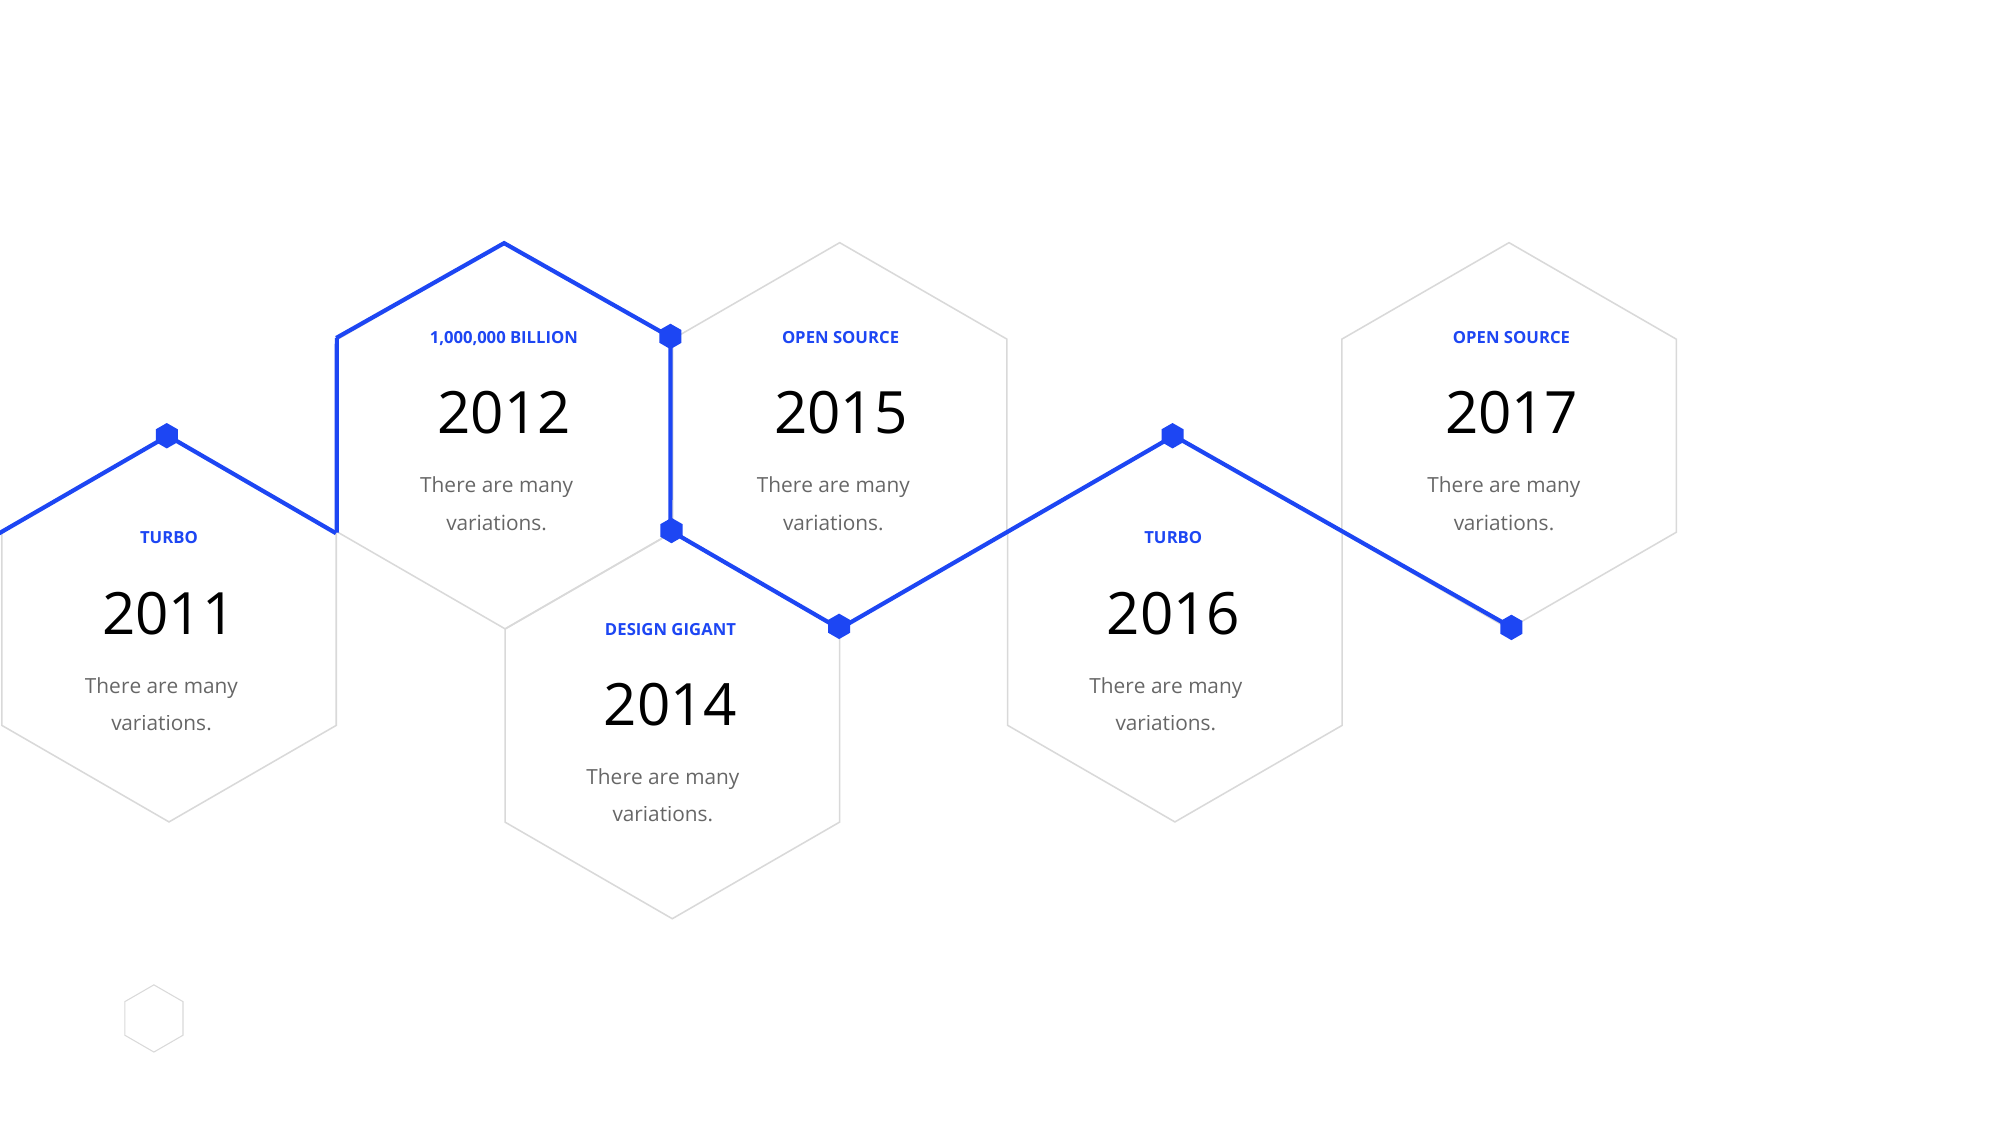

1,000,000 BILLION
2012
There are many variations.
OPEN SOURCE
2015
There are many variations.
OPEN SOURCE
2017
There are many variations.

TURBO
2011
There are many variations.
TURBO
2016
There are many variations.

DESIGN GIGANT
2014
There are many variations.